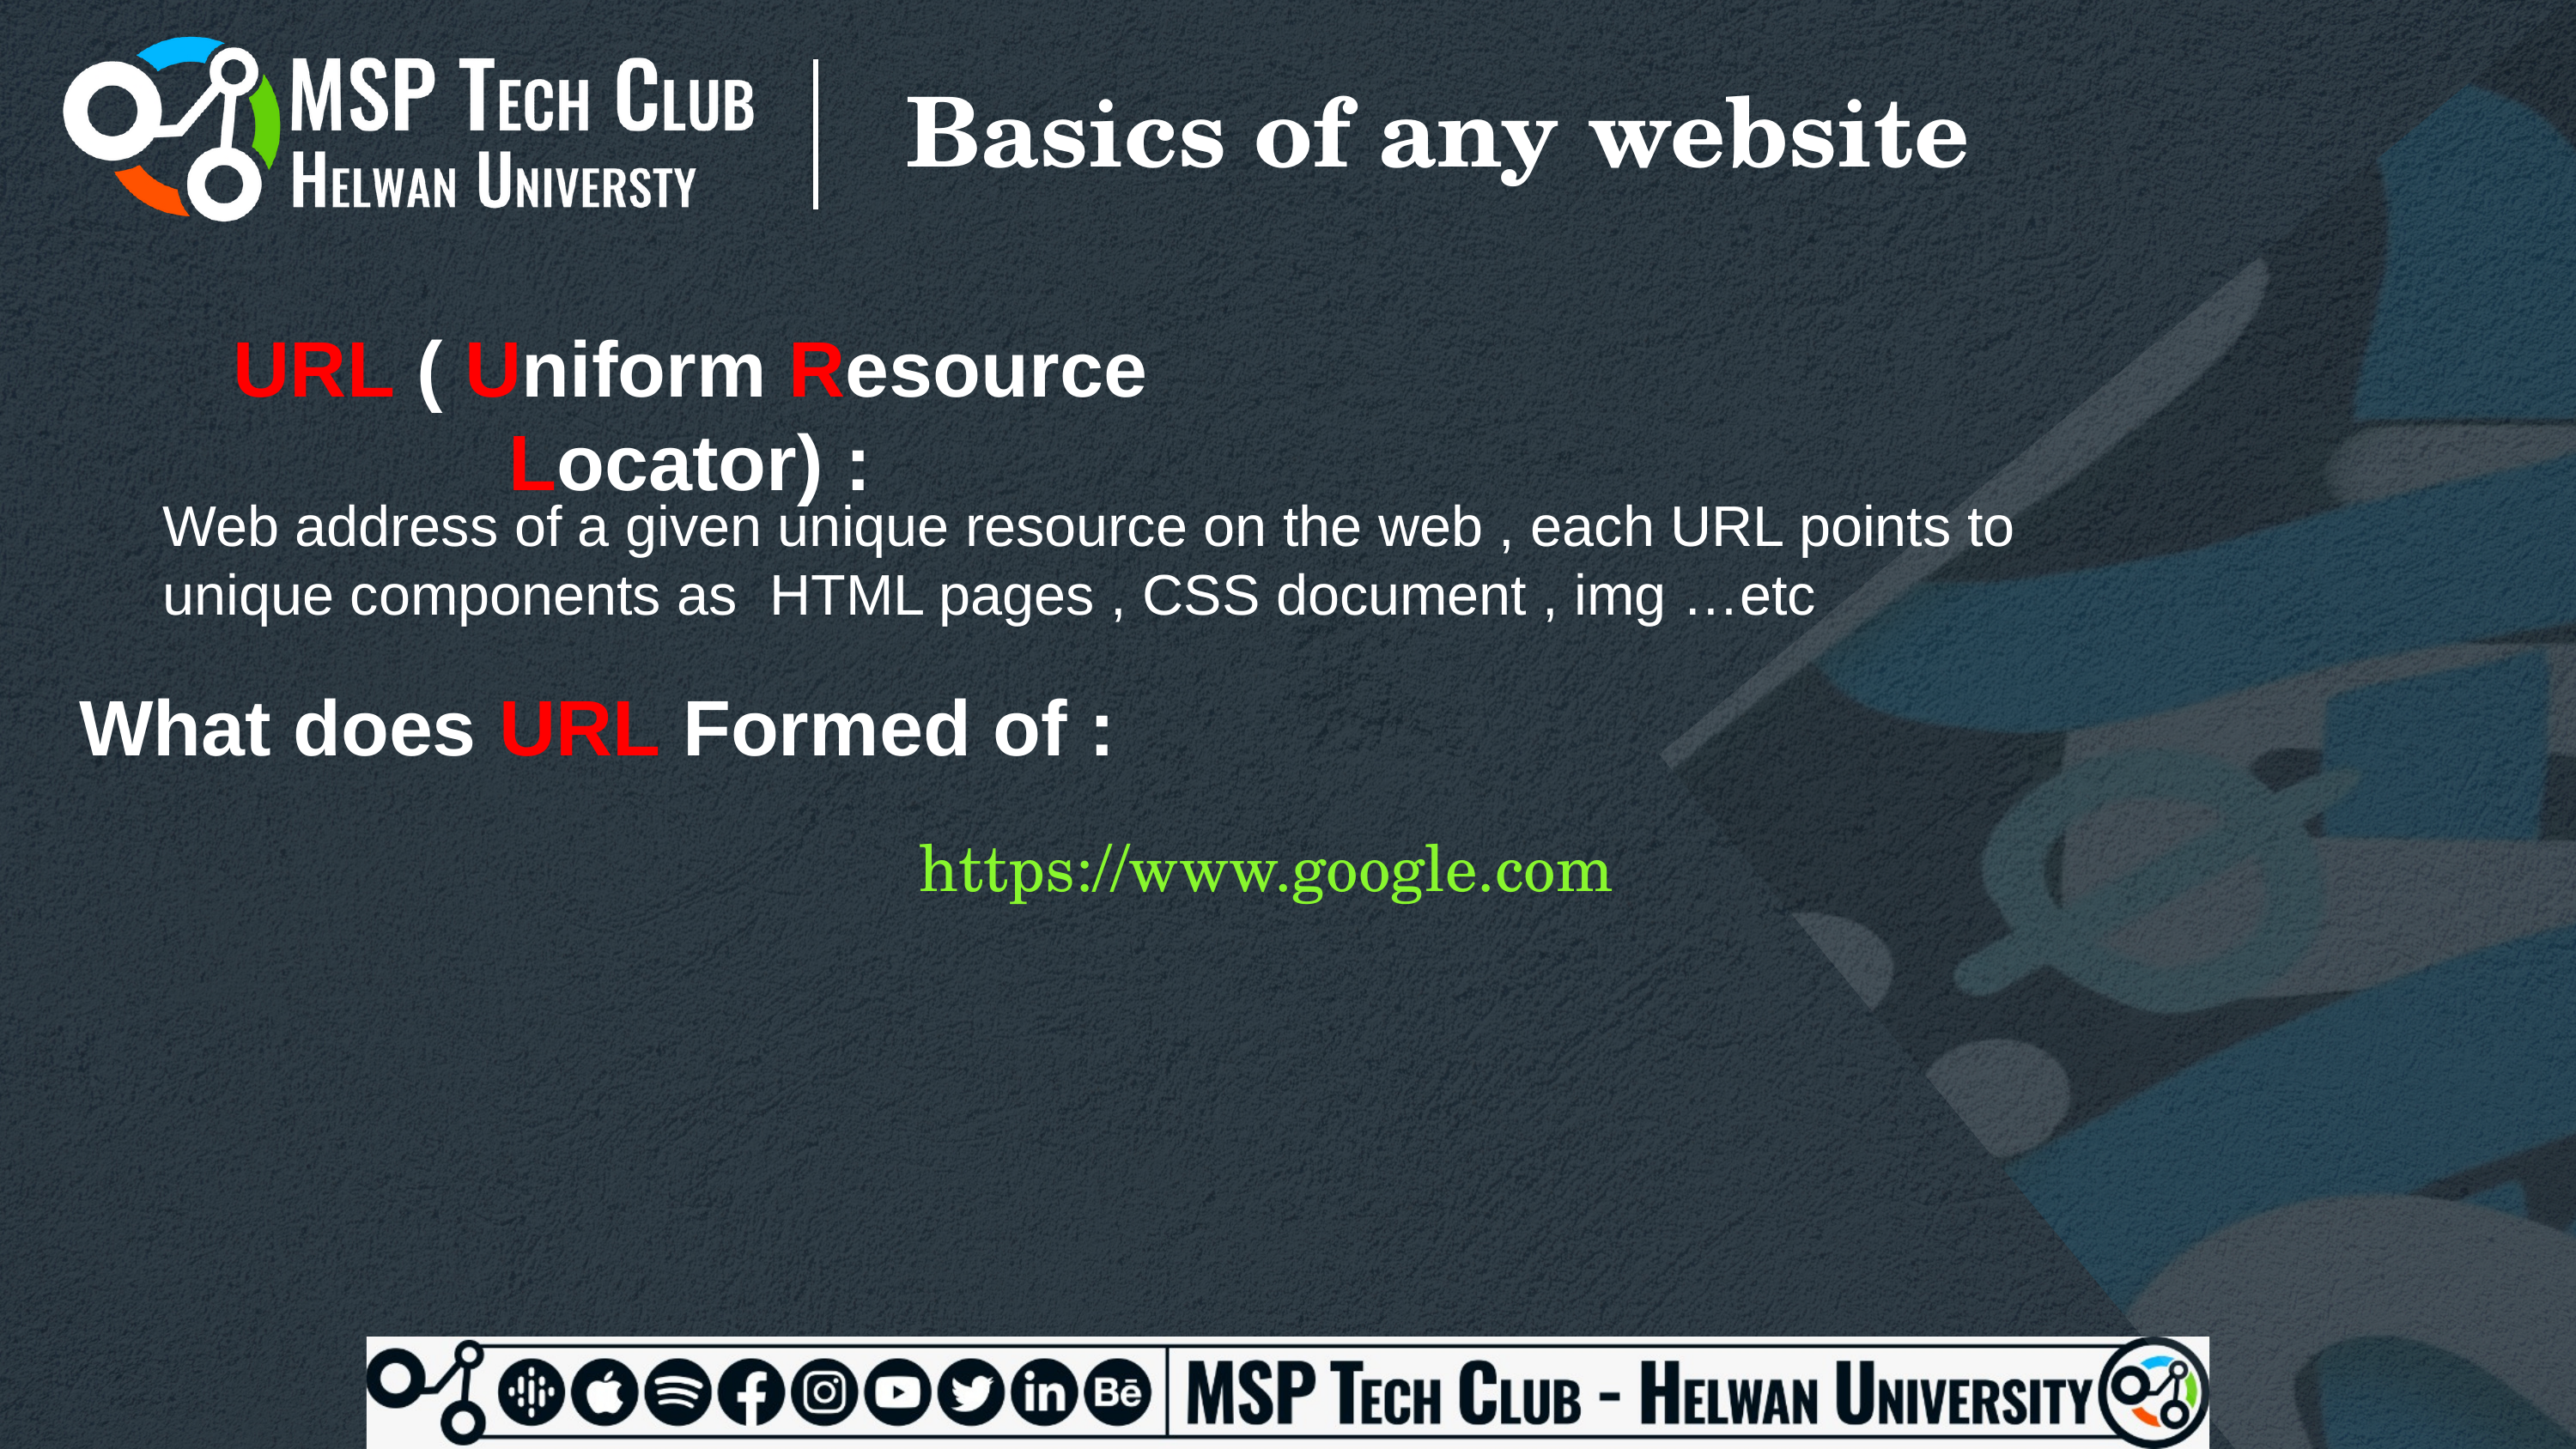

Basics of any website

URL ( Uniform Resource Locator) :
Web address of a given unique resource on the web , each URL points to unique components as  HTML pages , CSS document , img …etc
What does URL Formed of :
https://www.google.com